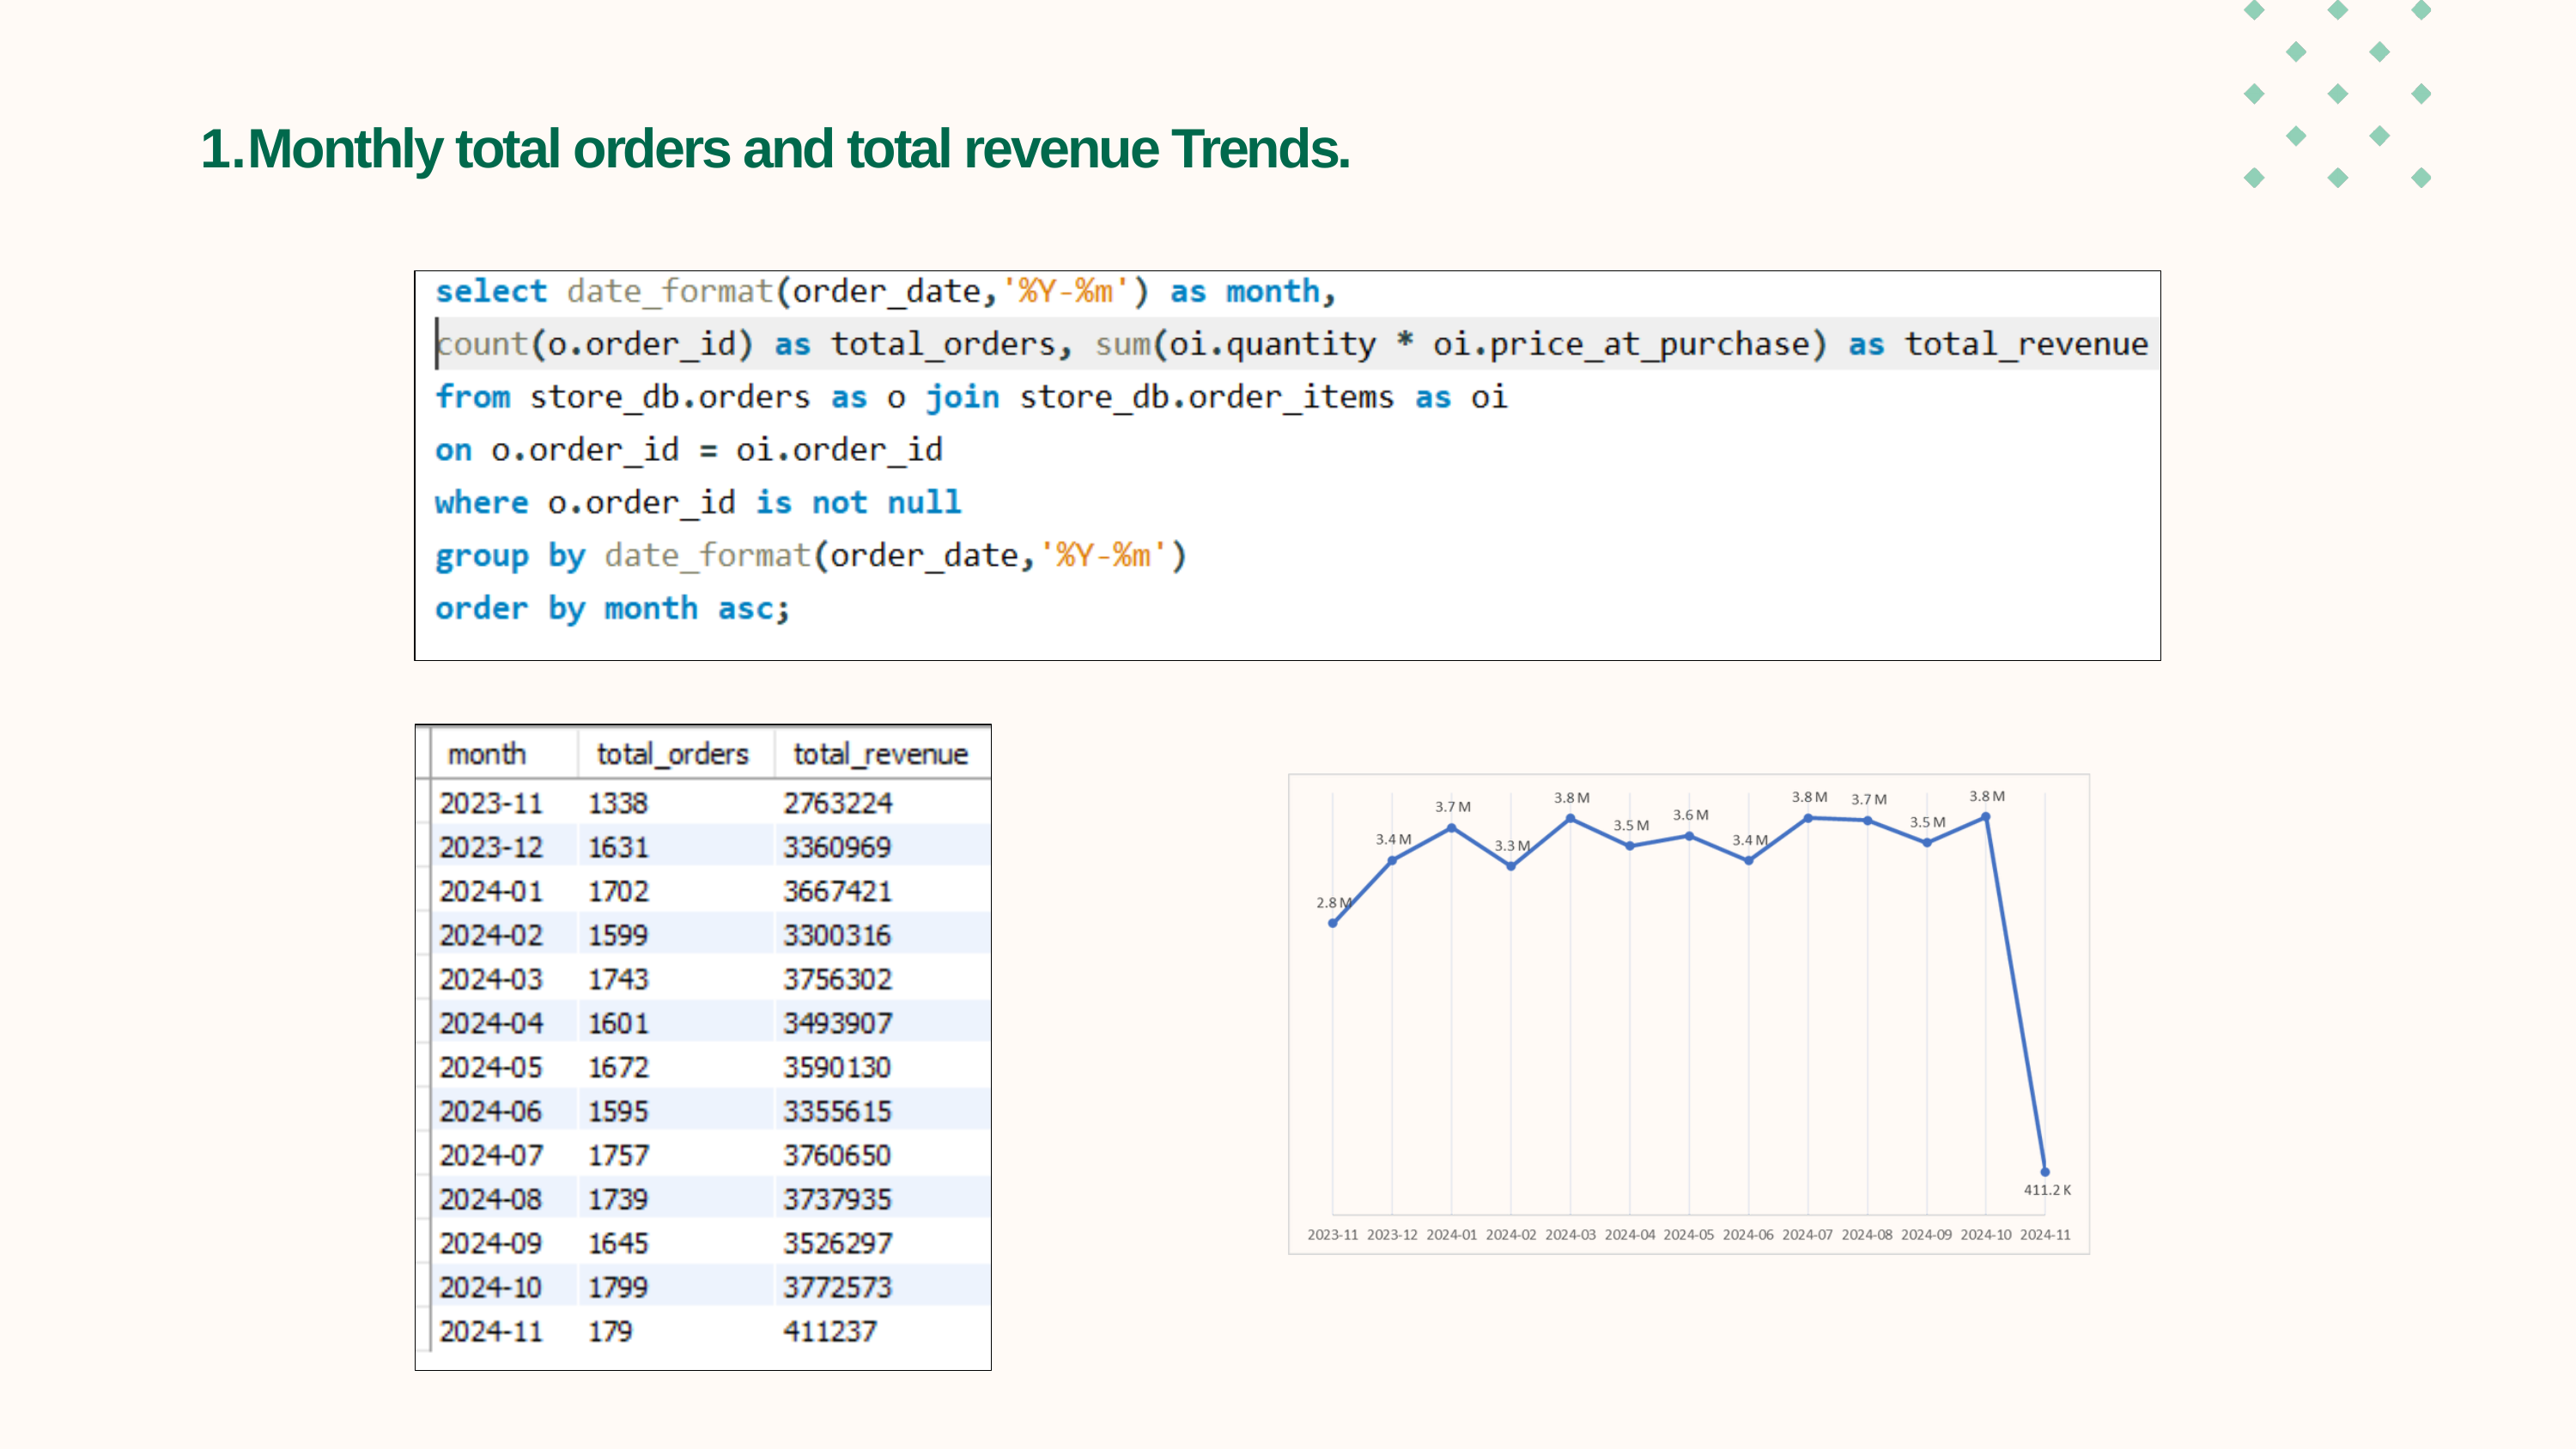

Monthly total orders and total revenue Trends.